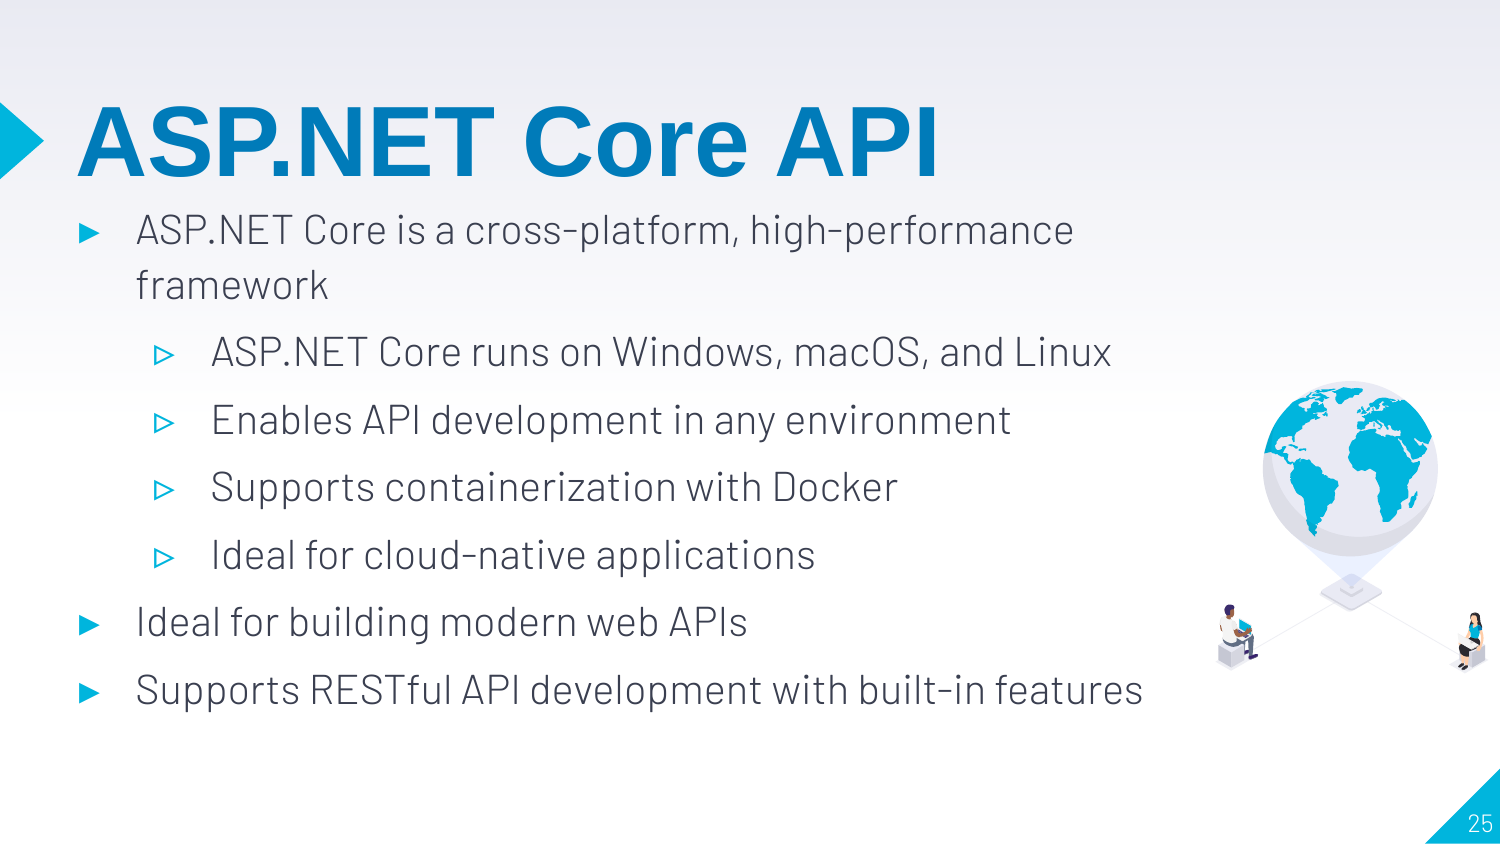

# ASP.NET Core API
ASP.NET Core is a cross-platform, high-performance framework
ASP.NET Core runs on Windows, macOS, and Linux
Enables API development in any environment
Supports containerization with Docker
Ideal for cloud-native applications
Ideal for building modern web APIs
Supports RESTful API development with built-in features

25